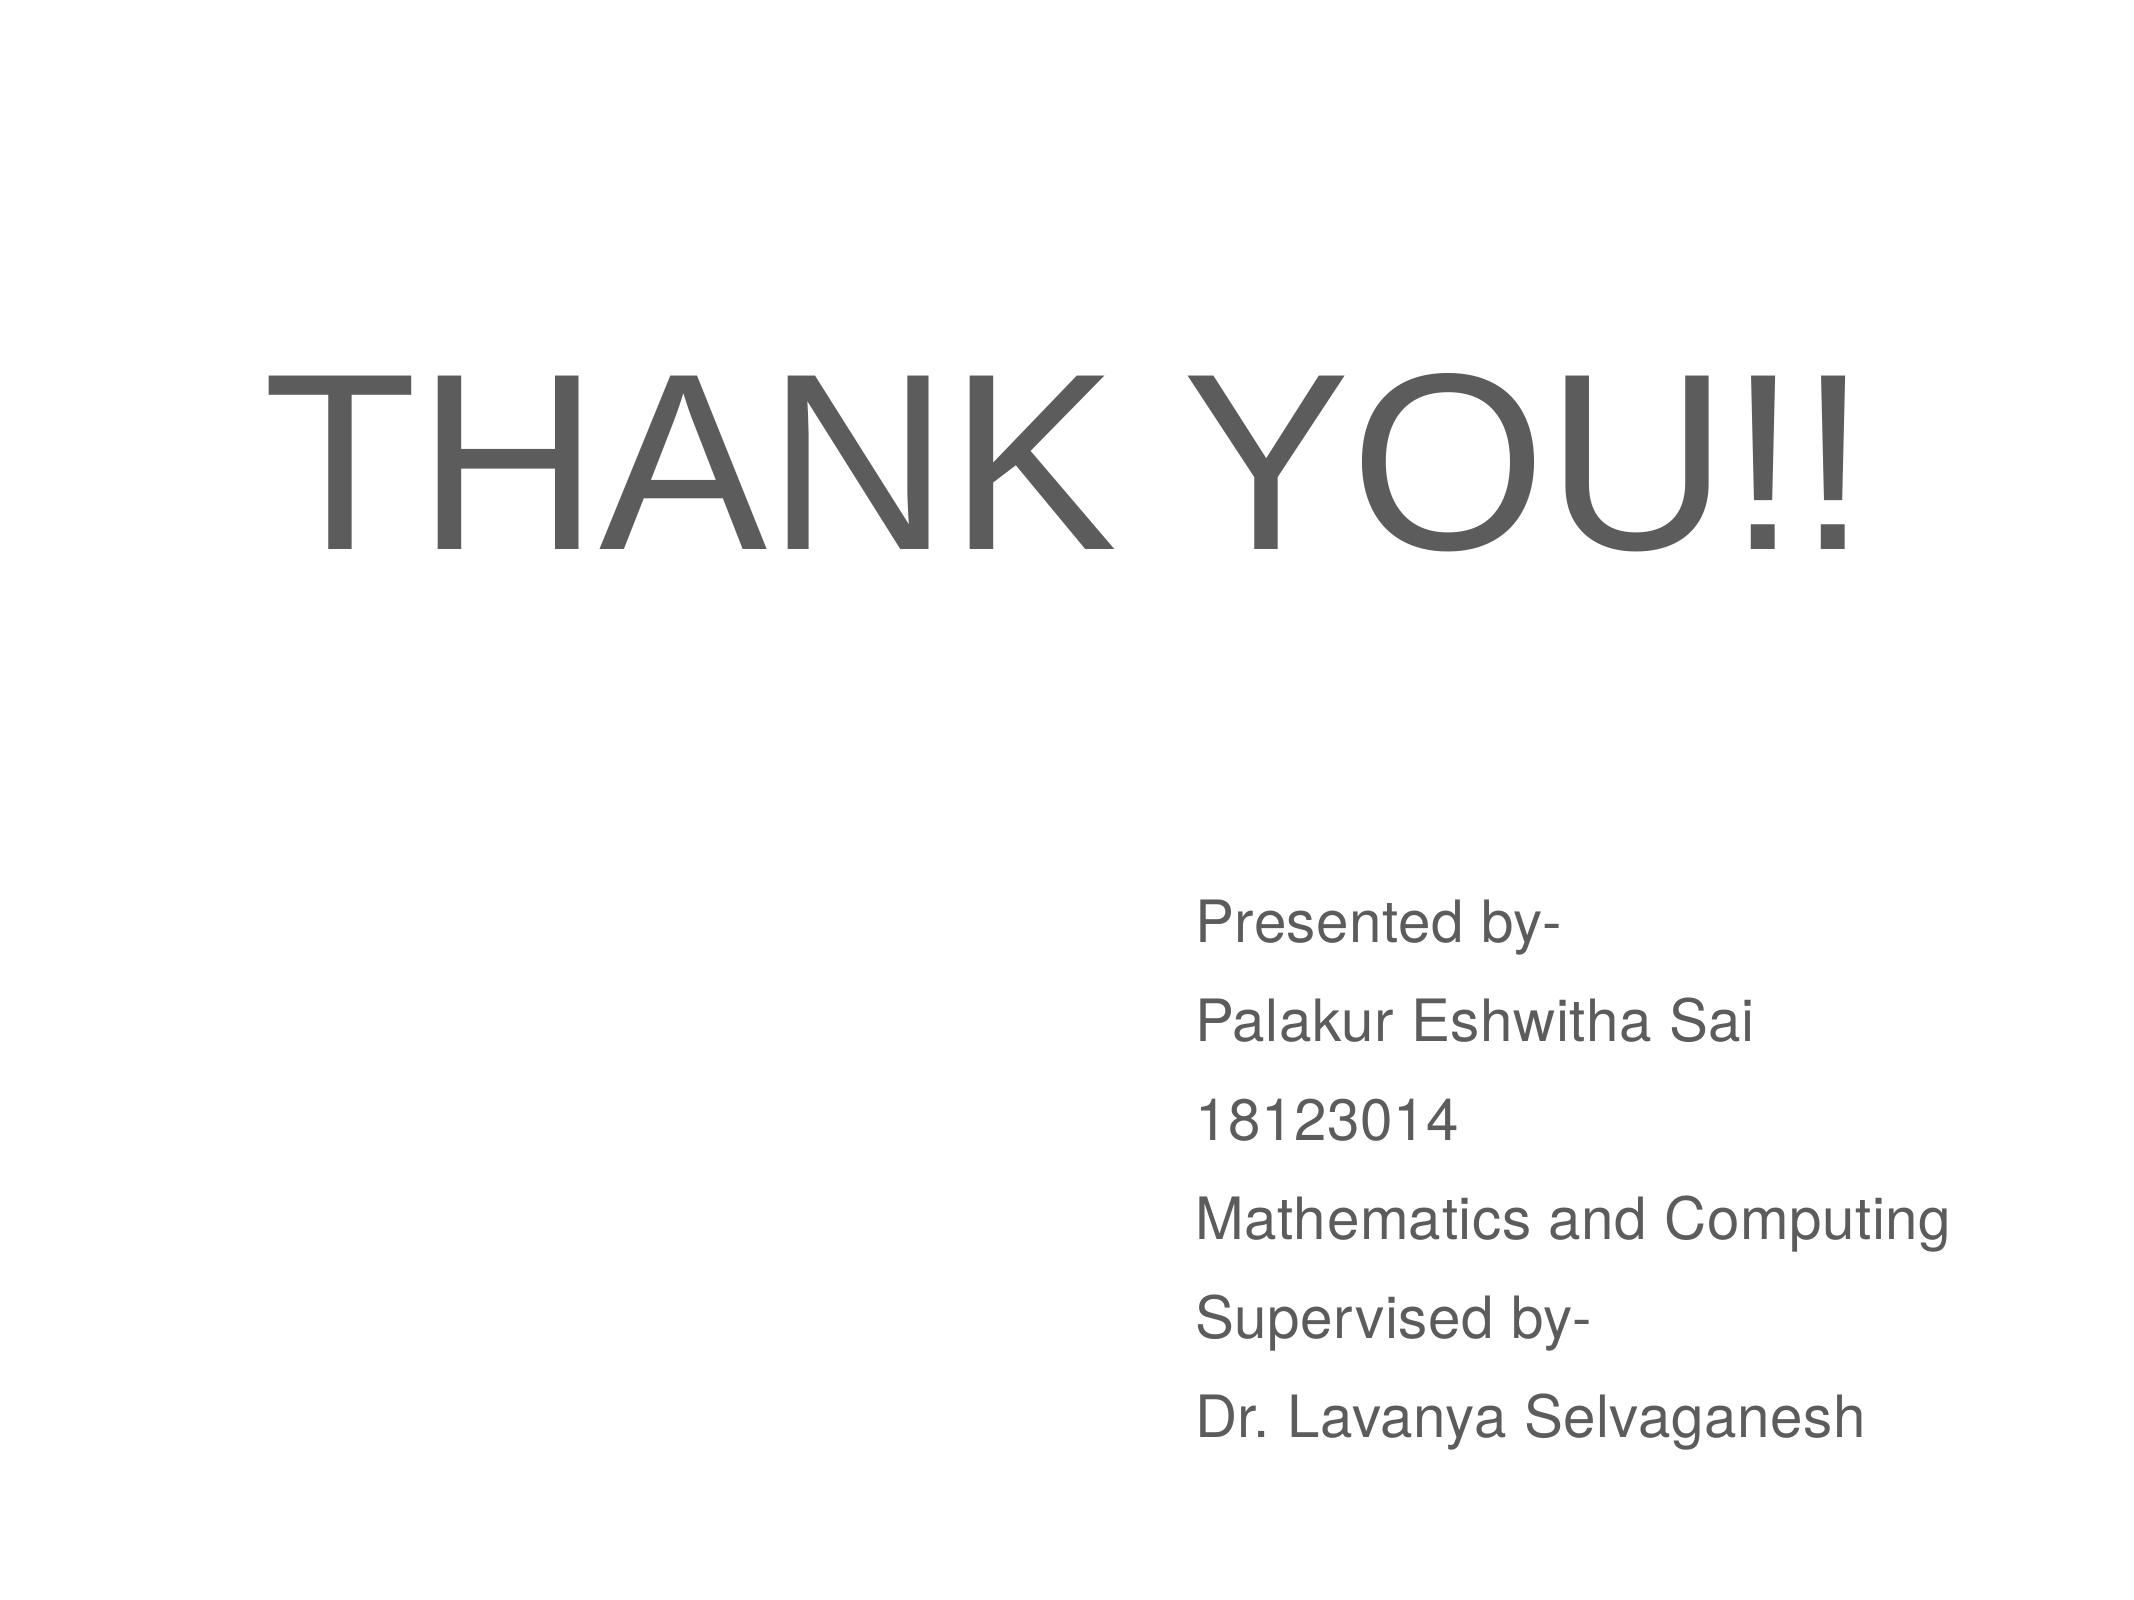

# THANK YOU!!
Presented by-
Palakur Eshwitha Sai
18123014
Mathematics and Computing
Supervised by-
Dr. Lavanya Selvaganesh